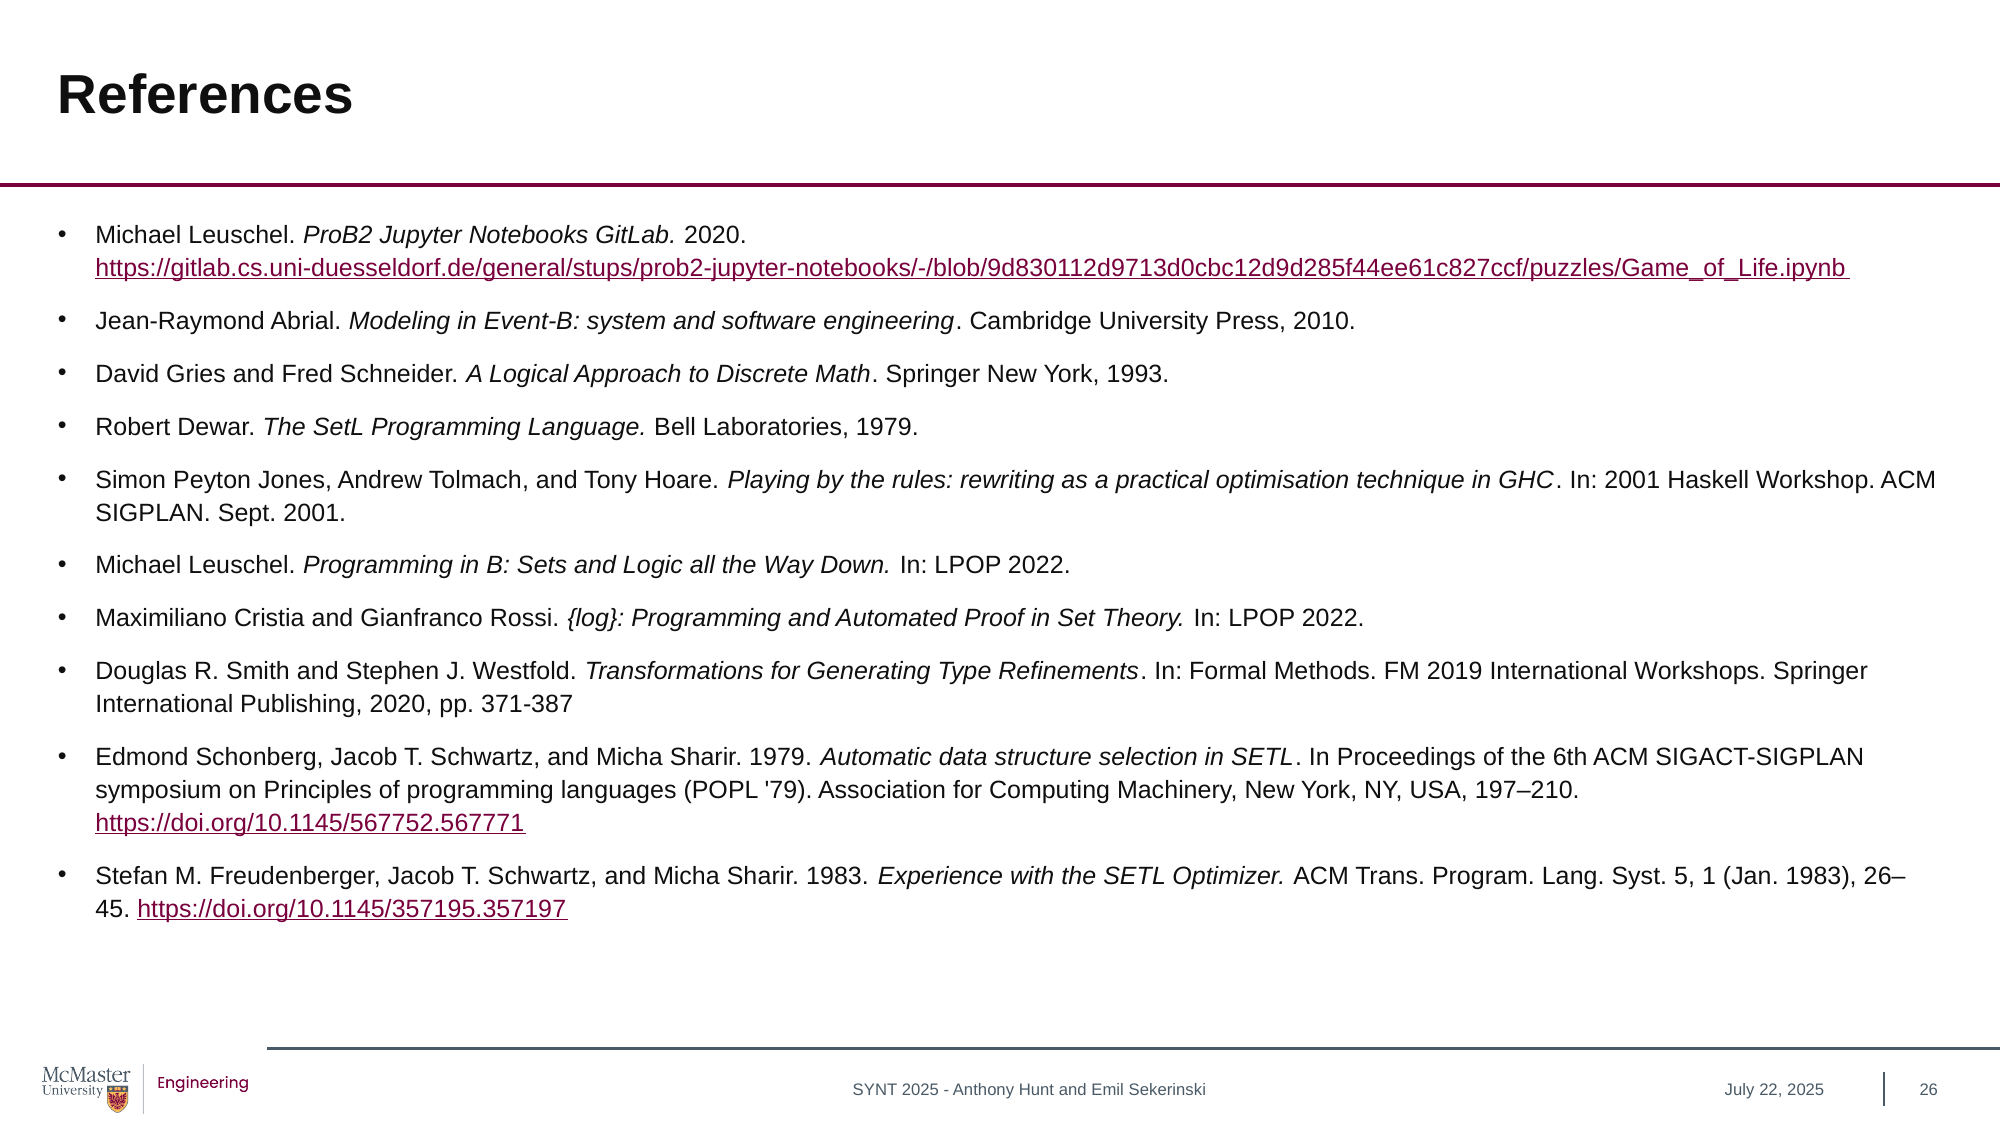

# References

Michael Leuschel. ProB2 Jupyter Notebooks GitLab. 2020. https://gitlab.cs.uni-duesseldorf.de/general/stups/prob2-jupyter-notebooks/-/blob/9d830112d9713d0cbc12d9d285f44ee61c827ccf/puzzles/Game_of_Life.ipynb
Jean-Raymond Abrial. Modeling in Event-B: system and software engineering. Cambridge University Press, 2010.
David Gries and Fred Schneider. A Logical Approach to Discrete Math. Springer New York, 1993.
Robert Dewar. The SetL Programming Language. Bell Laboratories, 1979.
Simon Peyton Jones, Andrew Tolmach, and Tony Hoare. Playing by the rules: rewriting as a practical optimisation technique in GHC. In: 2001 Haskell Workshop. ACM SIGPLAN. Sept. 2001.
Michael Leuschel. Programming in B: Sets and Logic all the Way Down. In: LPOP 2022.
Maximiliano Cristia and Gianfranco Rossi. {log}: Programming and Automated Proof in Set Theory. In: LPOP 2022.
Douglas R. Smith and Stephen J. Westfold. Transformations for Generating Type Refinements. In: Formal Methods. FM 2019 International Workshops. Springer International Publishing, 2020, pp. 371-387
Edmond Schonberg, Jacob T. Schwartz, and Micha Sharir. 1979. Automatic data structure selection in SETL. In Proceedings of the 6th ACM SIGACT-SIGPLAN symposium on Principles of programming languages (POPL '79). Association for Computing Machinery, New York, NY, USA, 197–210. https://doi.org/10.1145/567752.567771
Stefan M. Freudenberger, Jacob T. Schwartz, and Micha Sharir. 1983. Experience with the SETL Optimizer. ACM Trans. Program. Lang. Syst. 5, 1 (Jan. 1983), 26–45. https://doi.org/10.1145/357195.357197
July 22, 2025
26
SYNT 2025 - Anthony Hunt and Emil Sekerinski